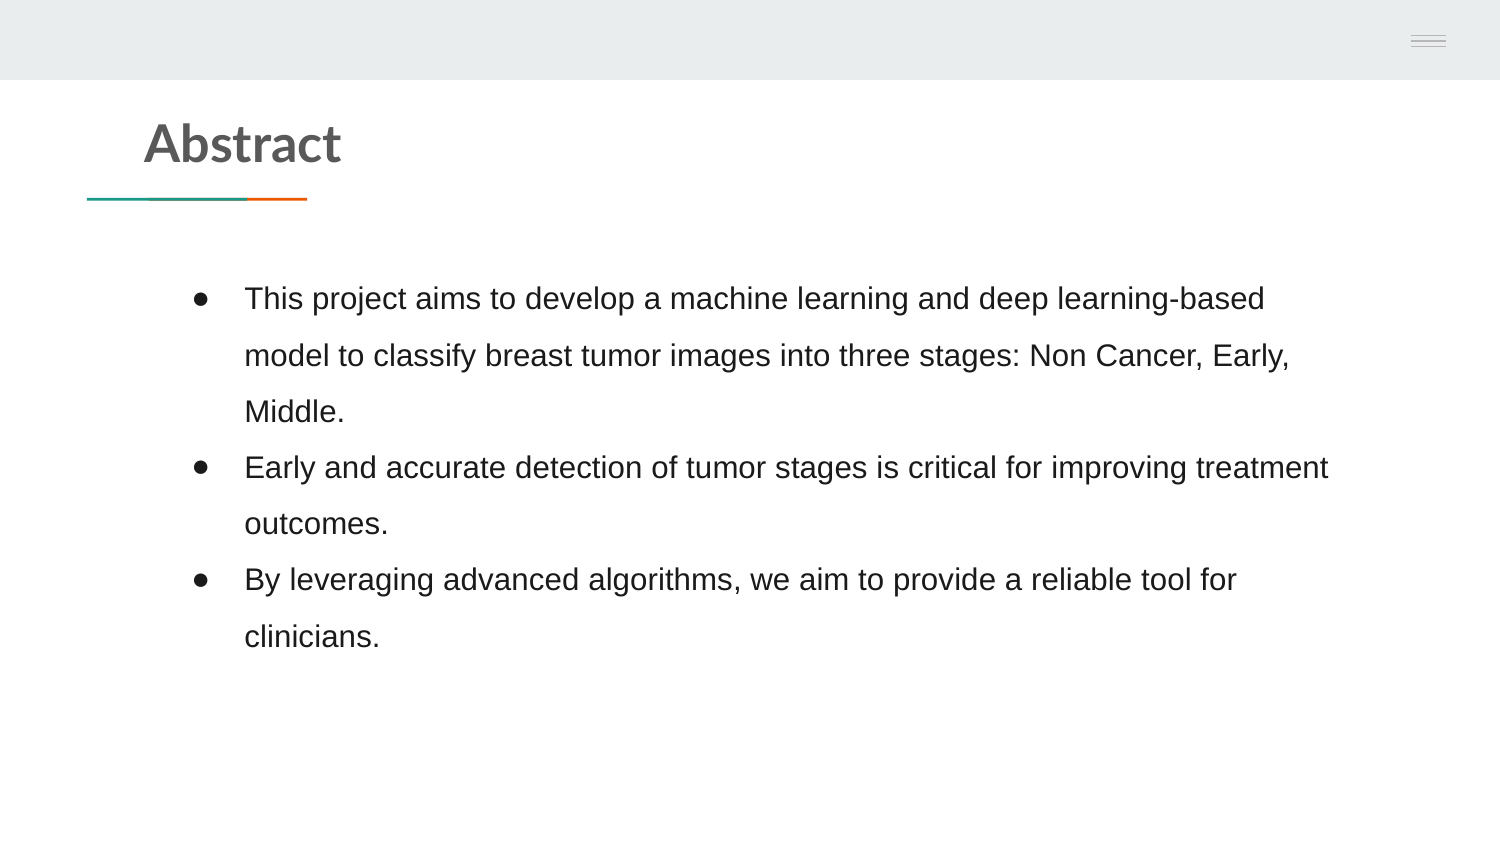

Abstract
This project aims to develop a machine learning and deep learning-based model to classify breast tumor images into three stages: Non Cancer, Early, Middle.
Early and accurate detection of tumor stages is critical for improving treatment outcomes.
By leveraging advanced algorithms, we aim to provide a reliable tool for clinicians.